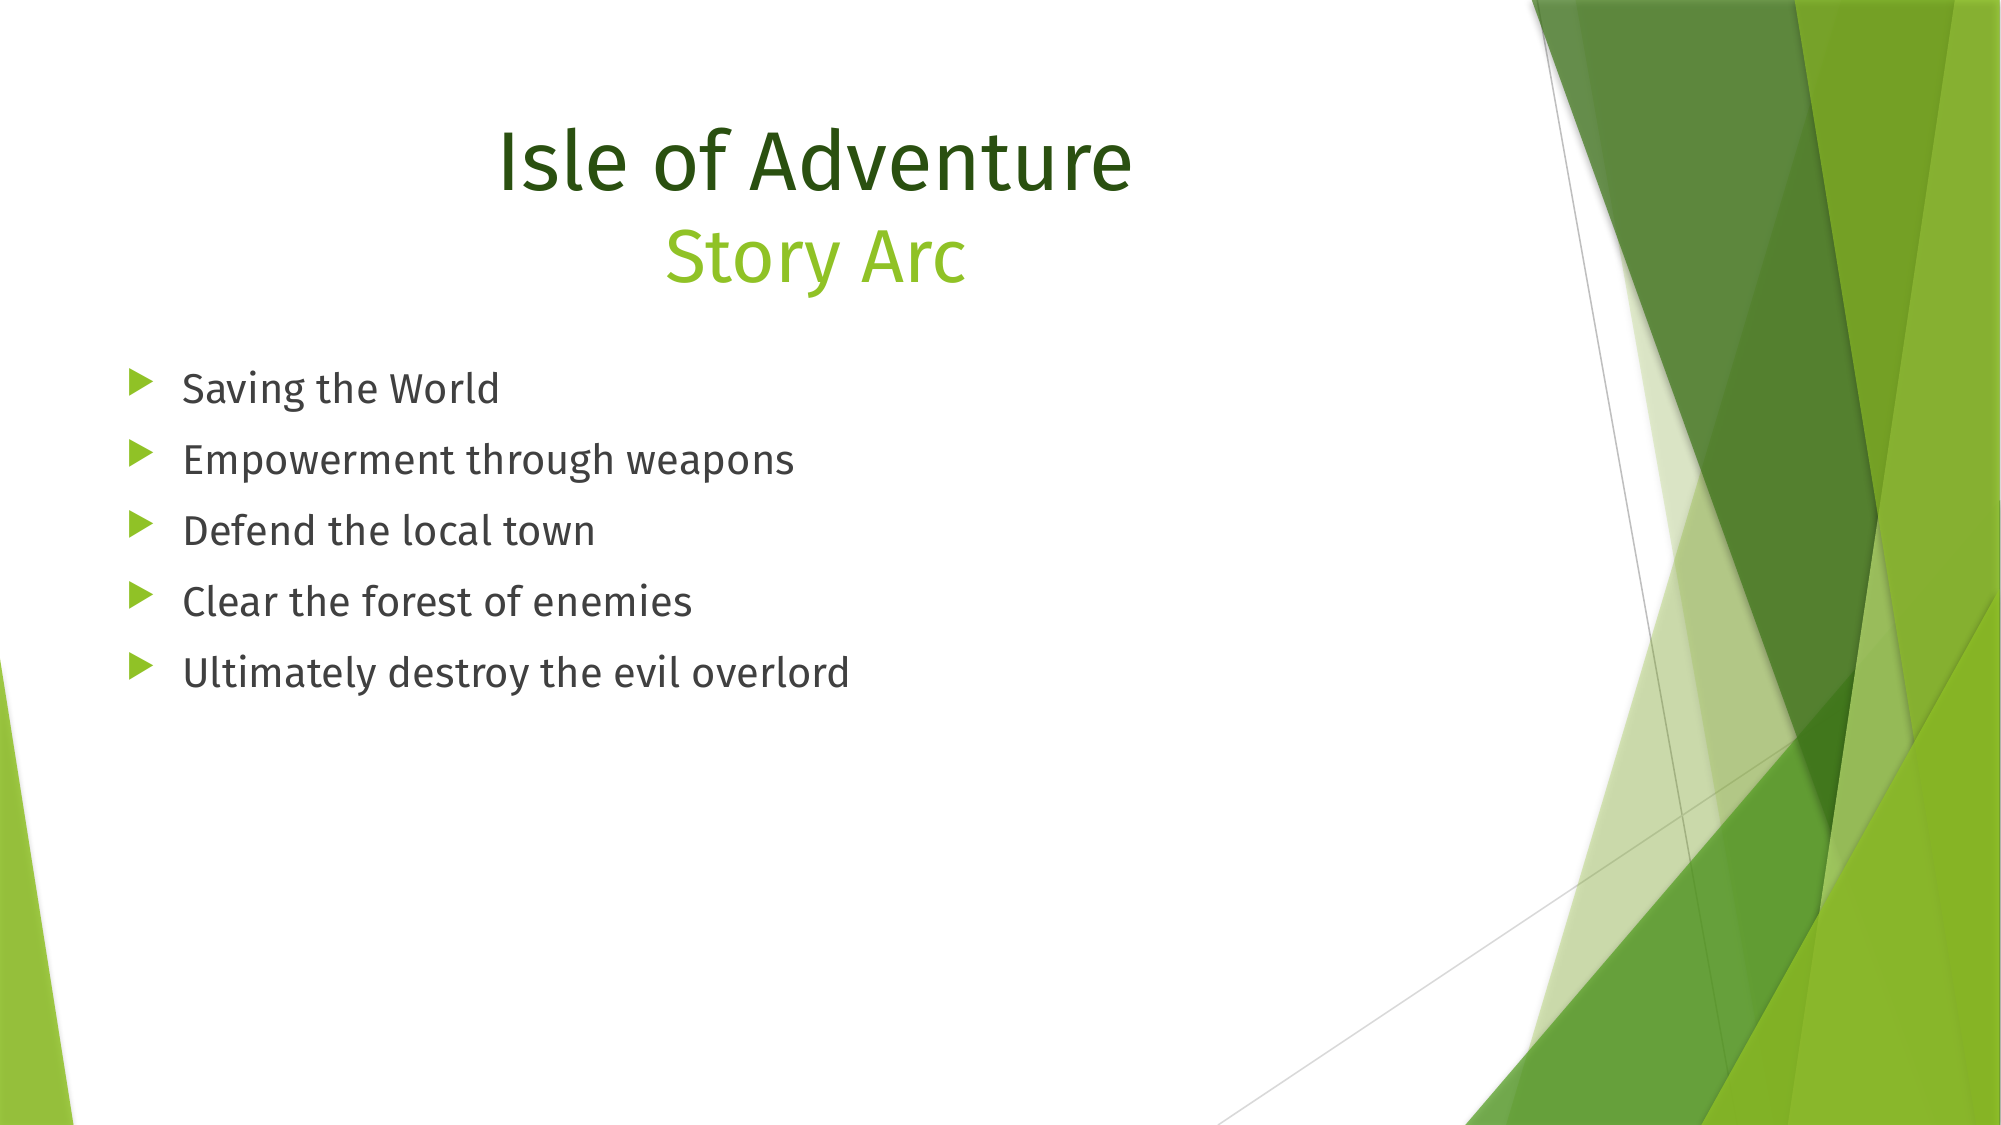

# Isle of Adventure Story Arc
Saving the World
Empowerment through weapons
Defend the local town
Clear the forest of enemies
Ultimately destroy the evil overlord